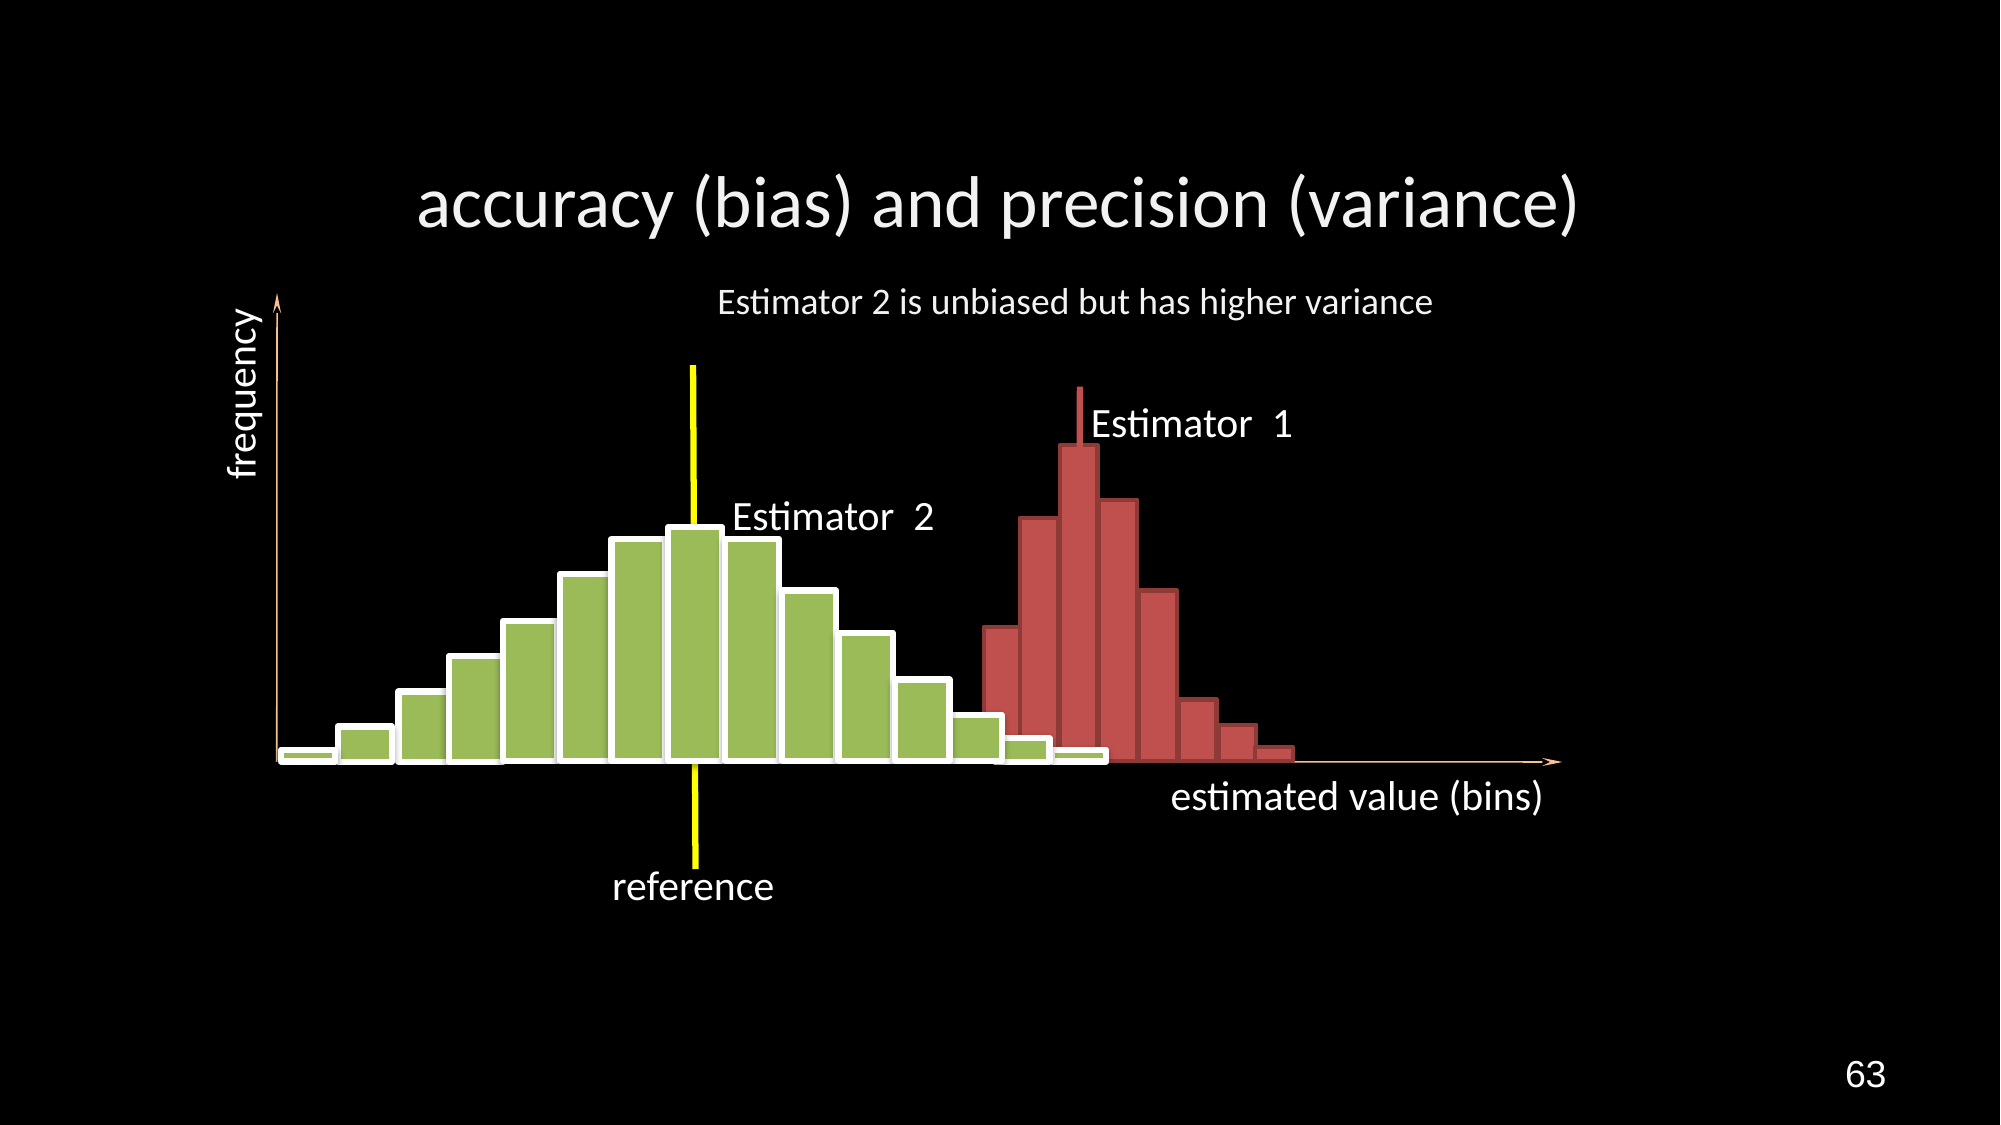

# accuracy (bias) and precision (variance)

Estimator 2 is unbiased but has higher variance
frequency
Estimator  1

Estimator  2

estimated value (bins)
reference
63